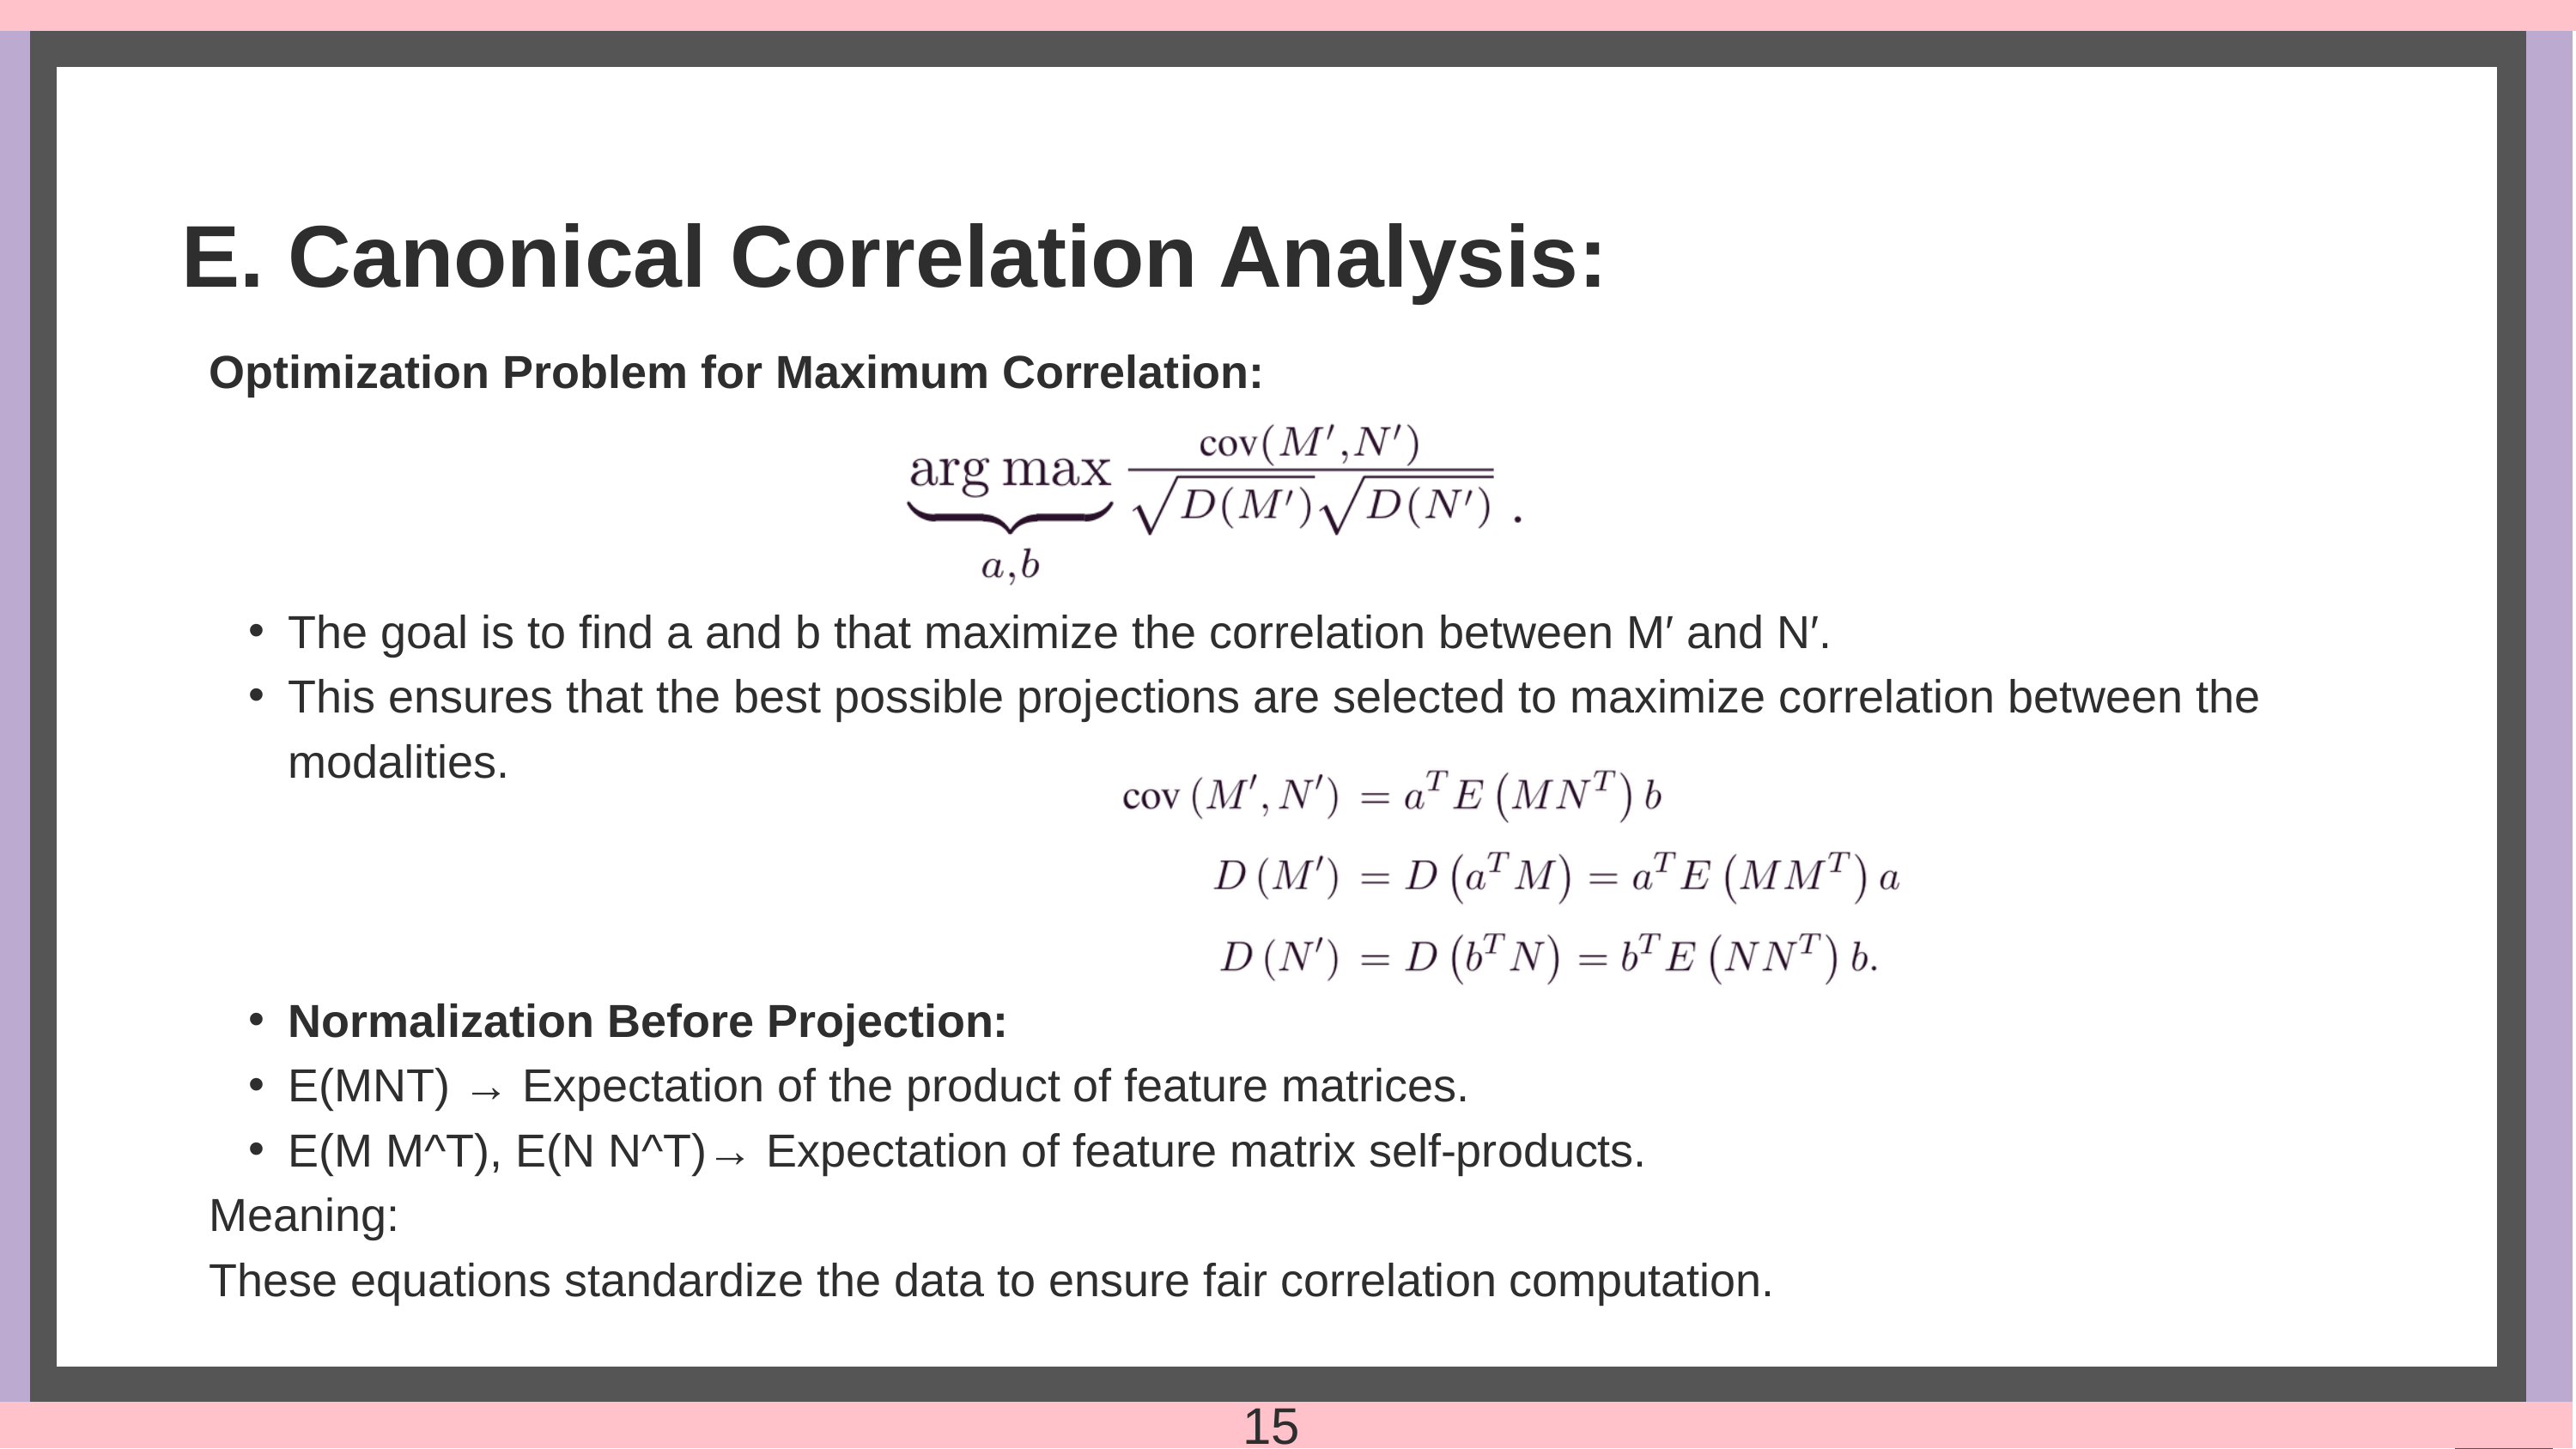

E. Canonical Correlation Analysis:
Optimization Problem for Maximum Correlation:

The goal is to find a and b that maximize the correlation between M′ and N′.
This ensures that the best possible projections are selected to maximize correlation between the modalities.

Normalization Before Projection:
E(MNT) → Expectation of the product of feature matrices.
E(M M^T), E(N N^T)→ Expectation of feature matrix self-products.
Meaning:
These equations standardize the data to ensure fair correlation computation.

15